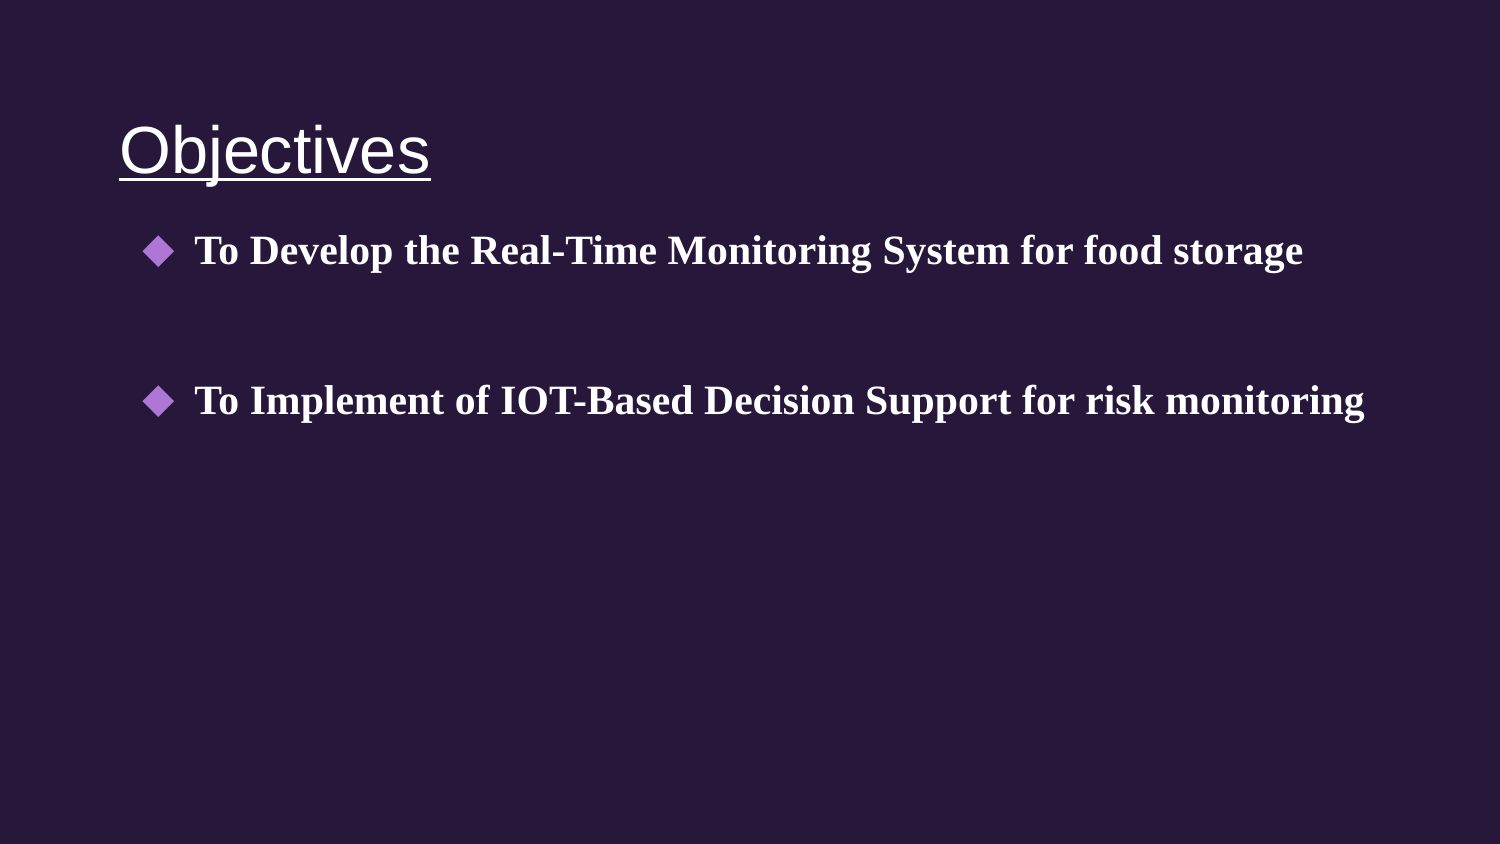

# Objectives
To Develop the Real-Time Monitoring System for food storage

To Implement of IOT-Based Decision Support for risk monitoring